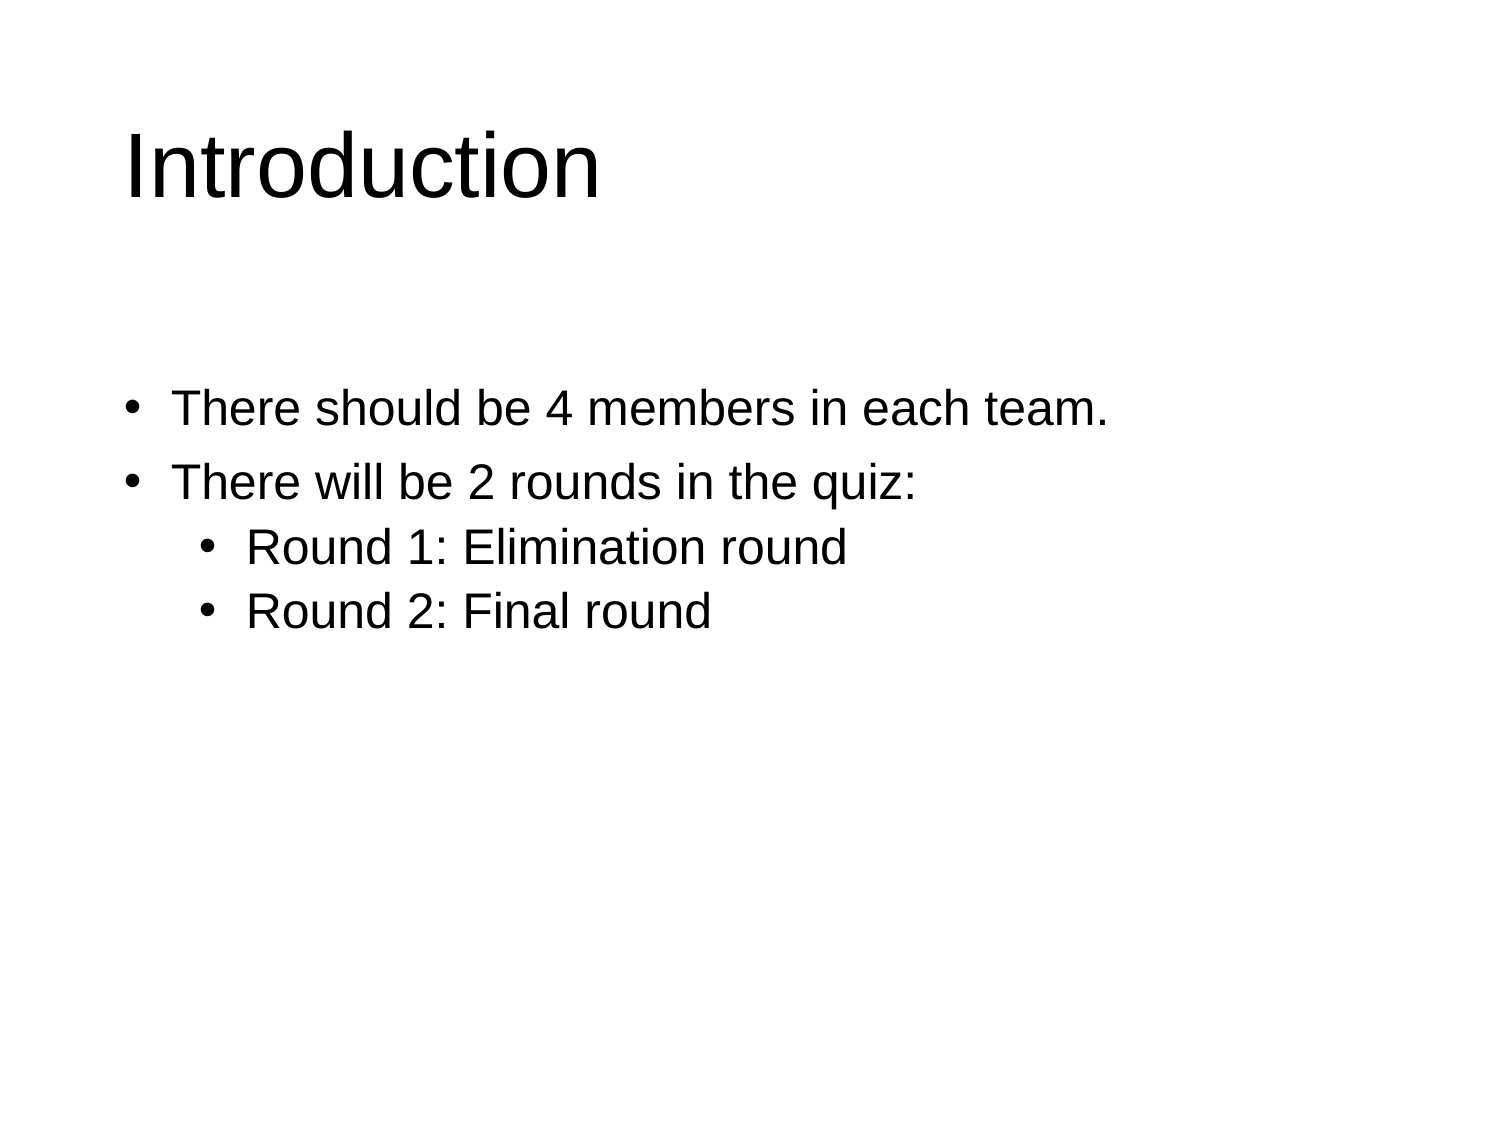

Introduction
# There should be 4 members in each team.
There will be 2 rounds in the quiz:
Round 1: Elimination round
Round 2: Final round